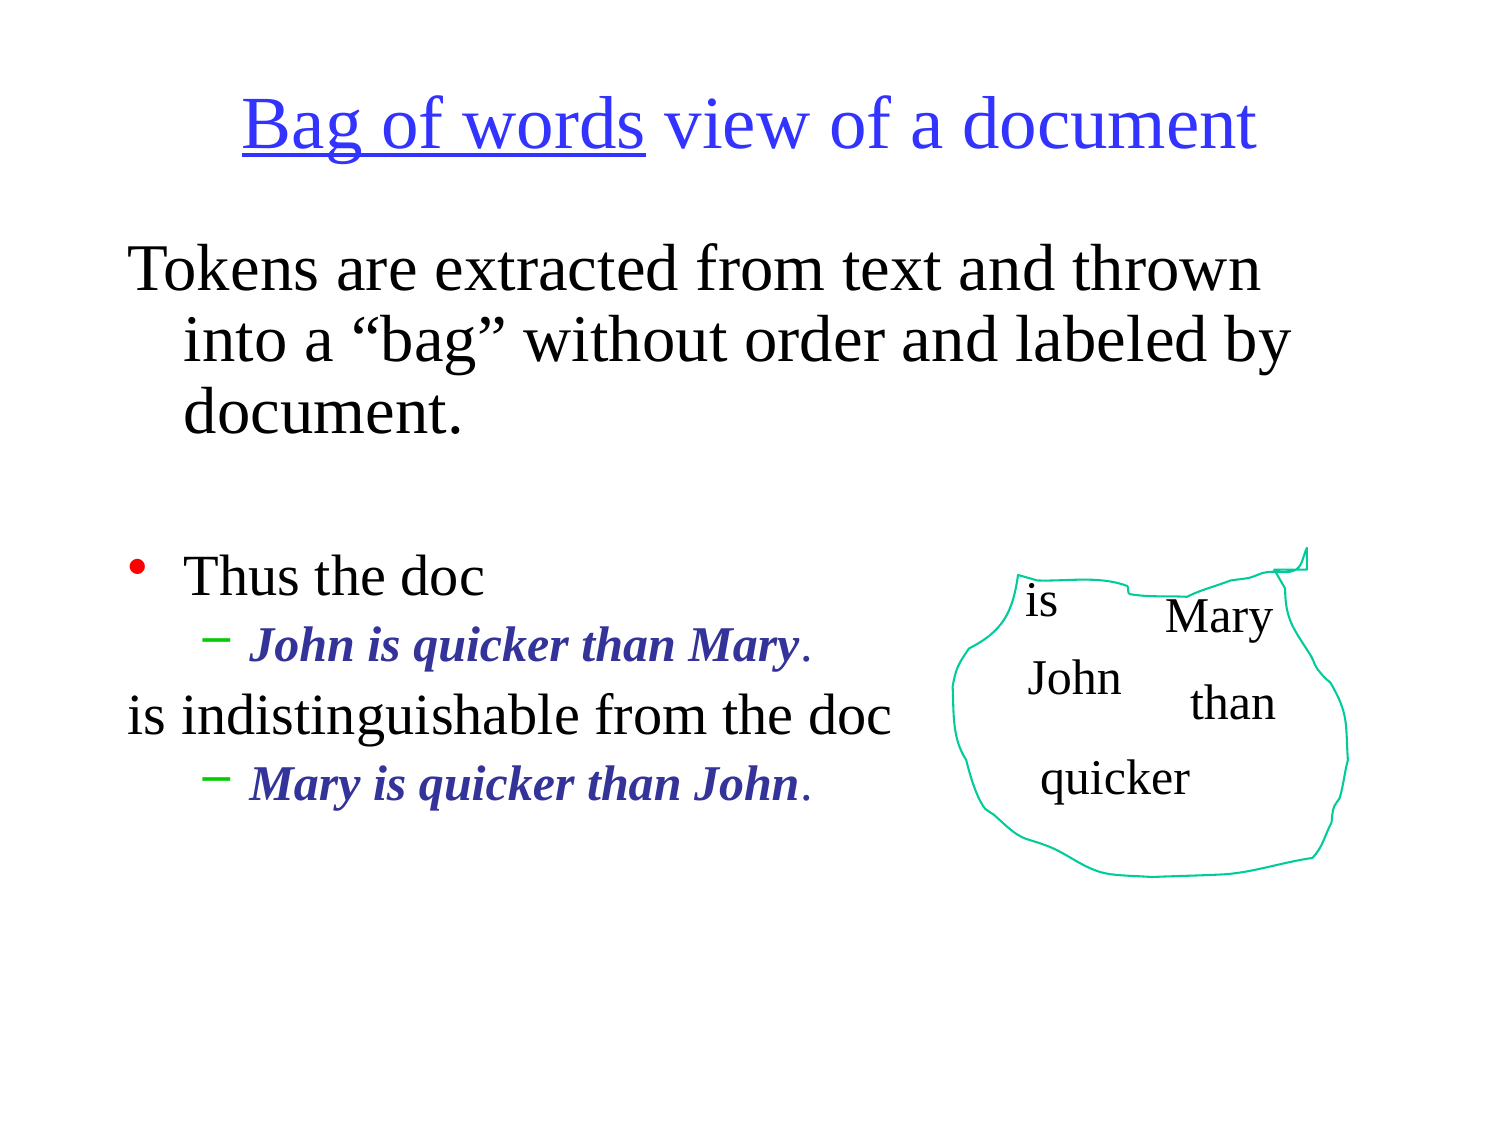

# Bag of words view of a document
Tokens are extracted from text and thrown into a “bag” without order and labeled by document.

Thus the doc
John is quicker than Mary.
is indistinguishable from the doc
Mary is quicker than John.

is
Mary
John
than
quicker